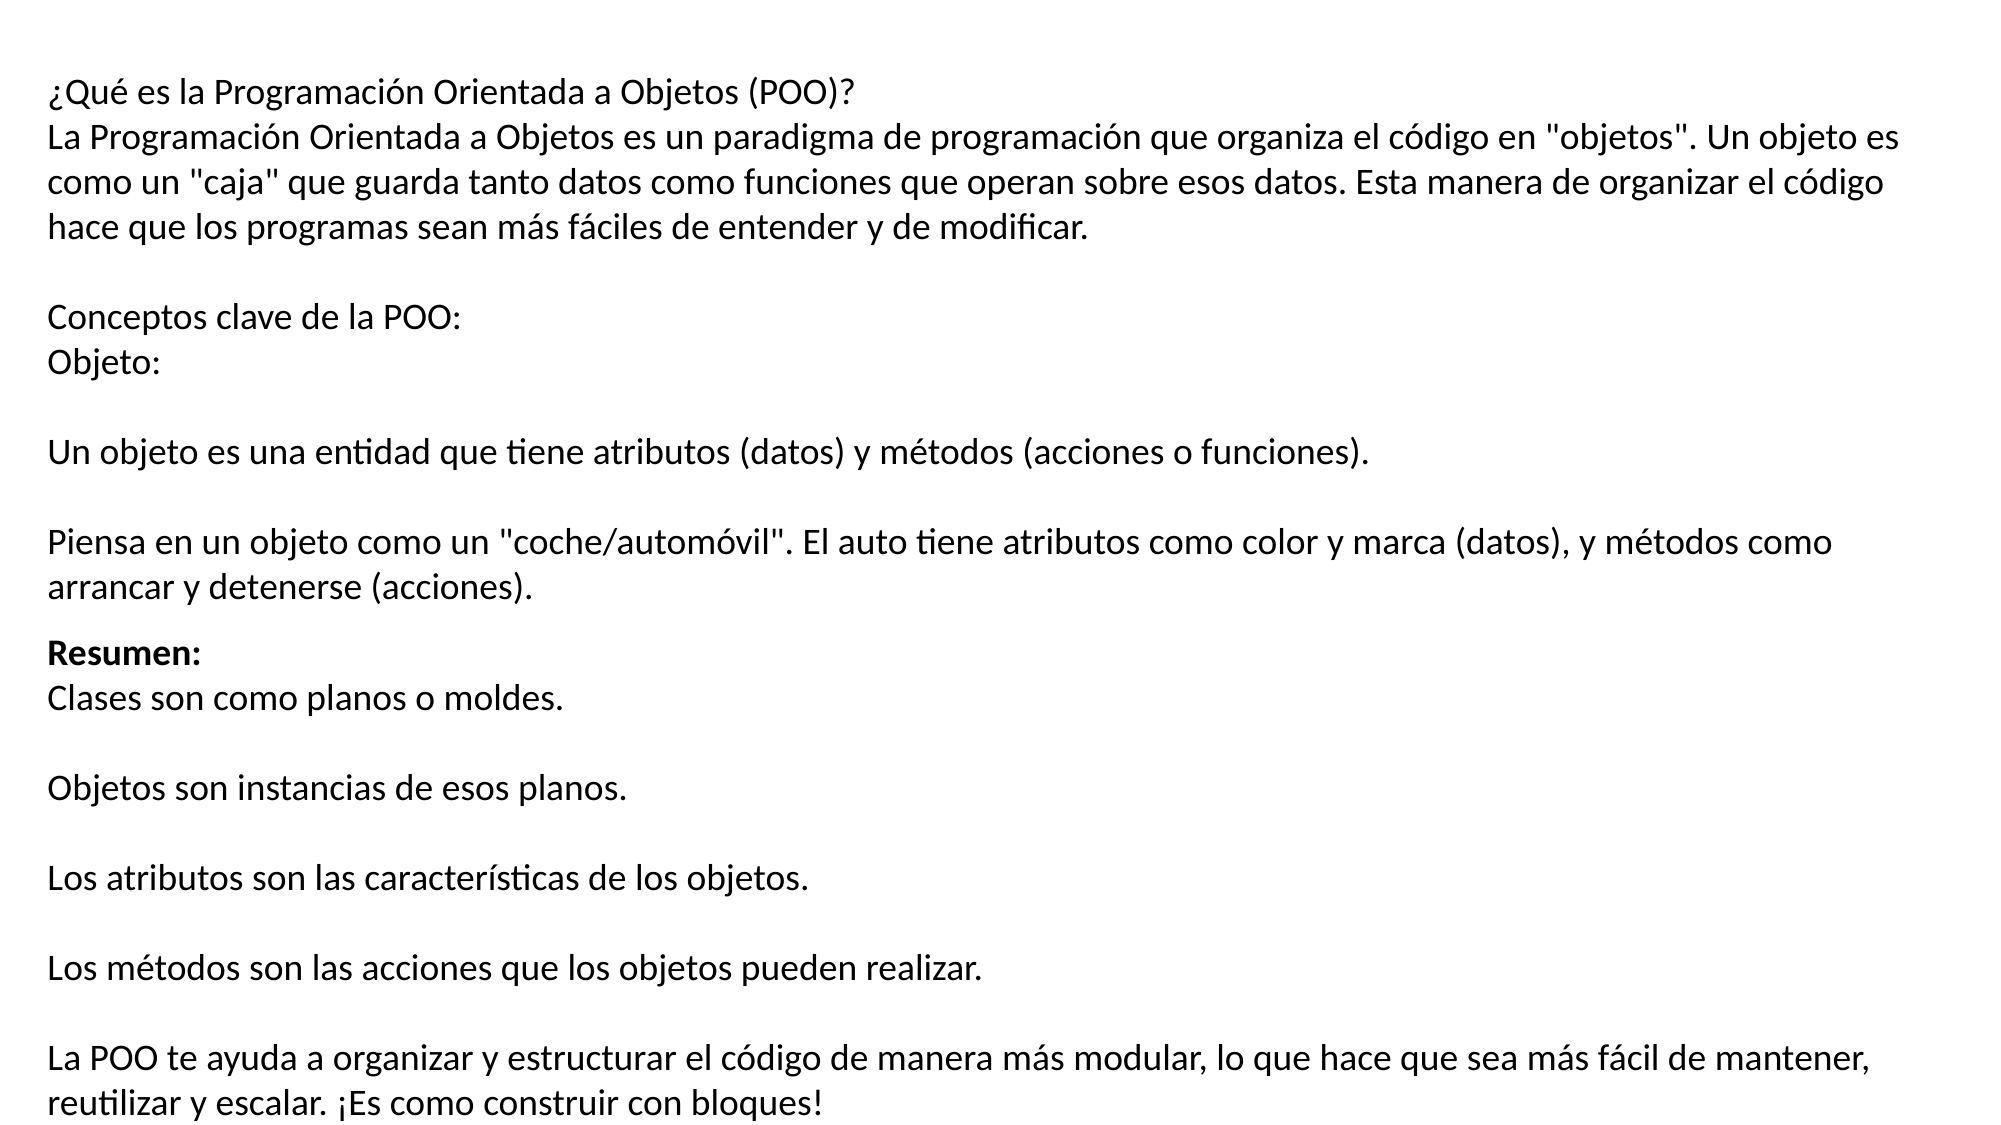

¿Qué es la Programación Orientada a Objetos (POO)?
La Programación Orientada a Objetos es un paradigma de programación que organiza el código en "objetos". Un objeto es como un "caja" que guarda tanto datos como funciones que operan sobre esos datos. Esta manera de organizar el código hace que los programas sean más fáciles de entender y de modificar.

Conceptos clave de la POO:
Objeto:

Un objeto es una entidad que tiene atributos (datos) y métodos (acciones o funciones).

Piensa en un objeto como un "coche/automóvil". El auto tiene atributos como color y marca (datos), y métodos como arrancar y detenerse (acciones).
Resumen:
Clases son como planos o moldes.

Objetos son instancias de esos planos.

Los atributos son las características de los objetos.

Los métodos son las acciones que los objetos pueden realizar.

La POO te ayuda a organizar y estructurar el código de manera más modular, lo que hace que sea más fácil de mantener, reutilizar y escalar. ¡Es como construir con bloques!